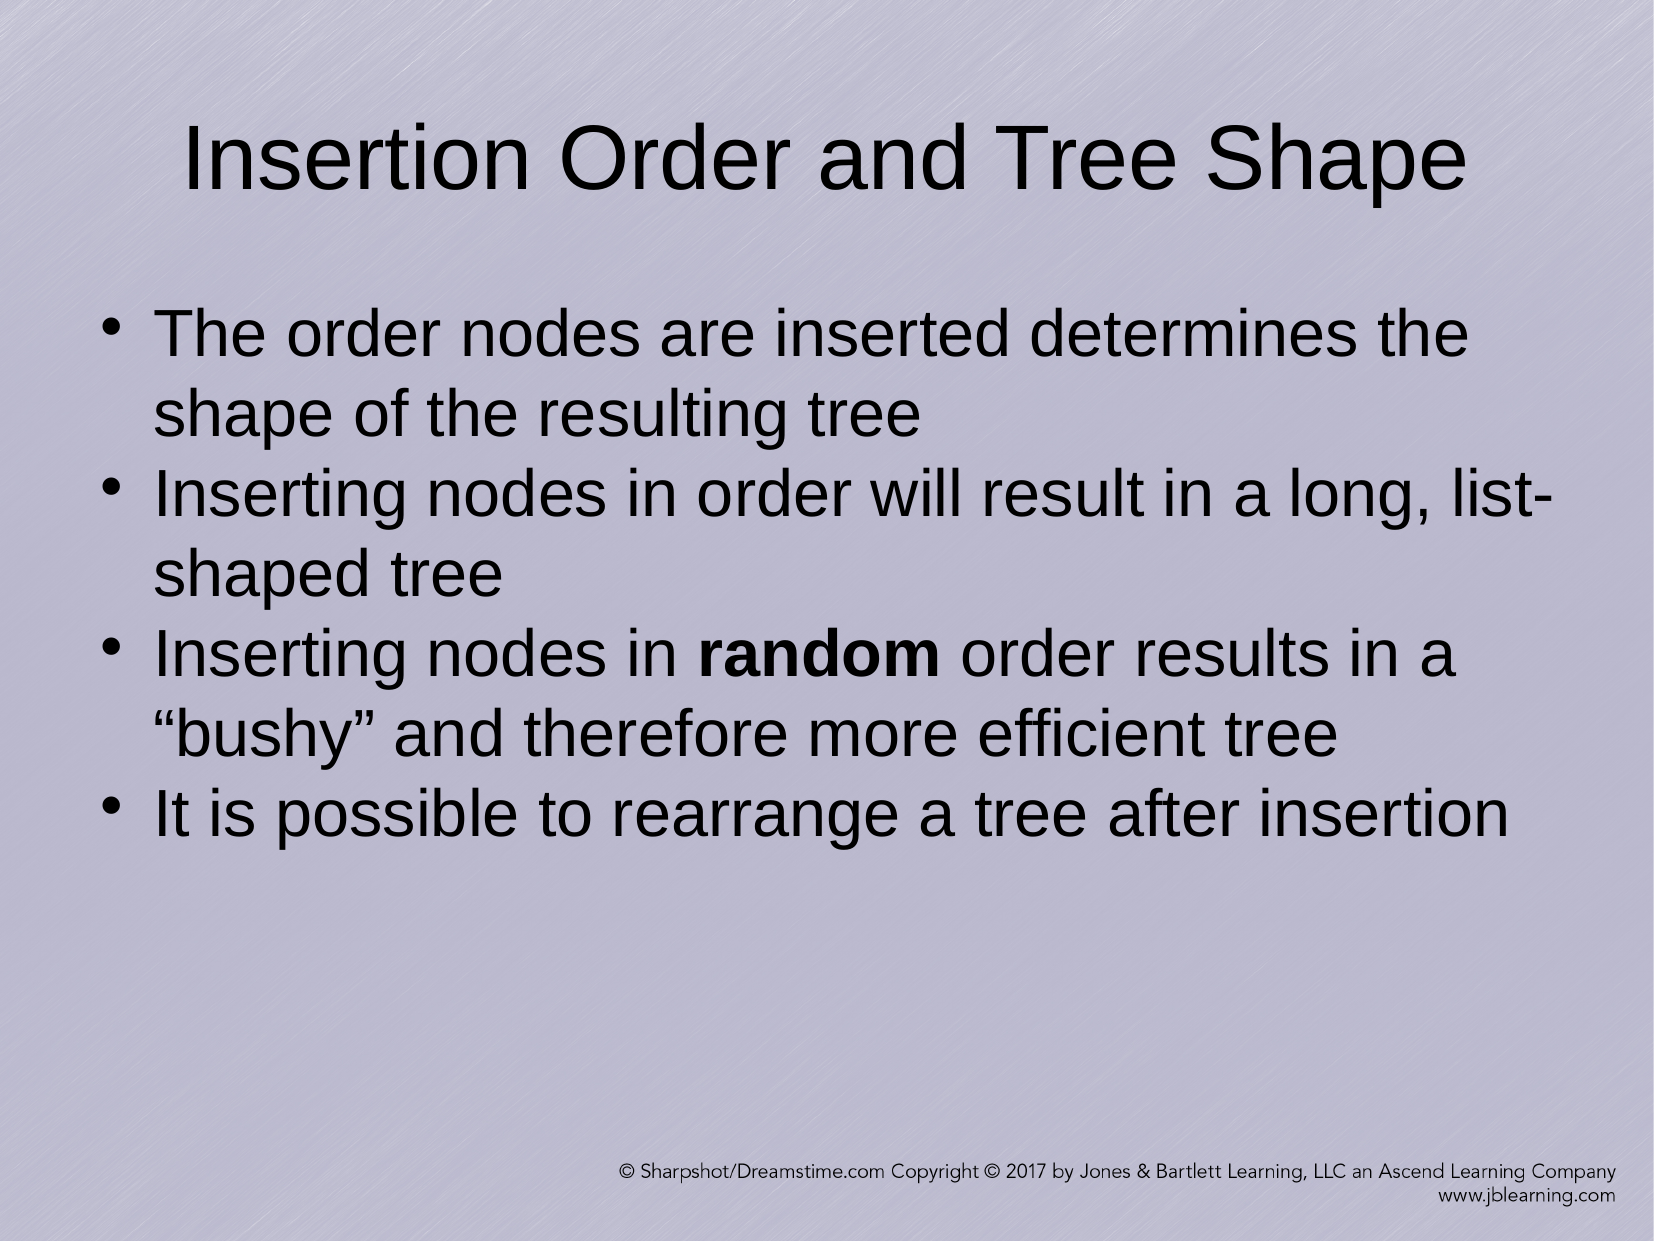

Insertion Order and Tree Shape
The order nodes are inserted determines the shape of the resulting tree
Inserting nodes in order will result in a long, list-shaped tree
Inserting nodes in random order results in a “bushy” and therefore more efficient tree
It is possible to rearrange a tree after insertion